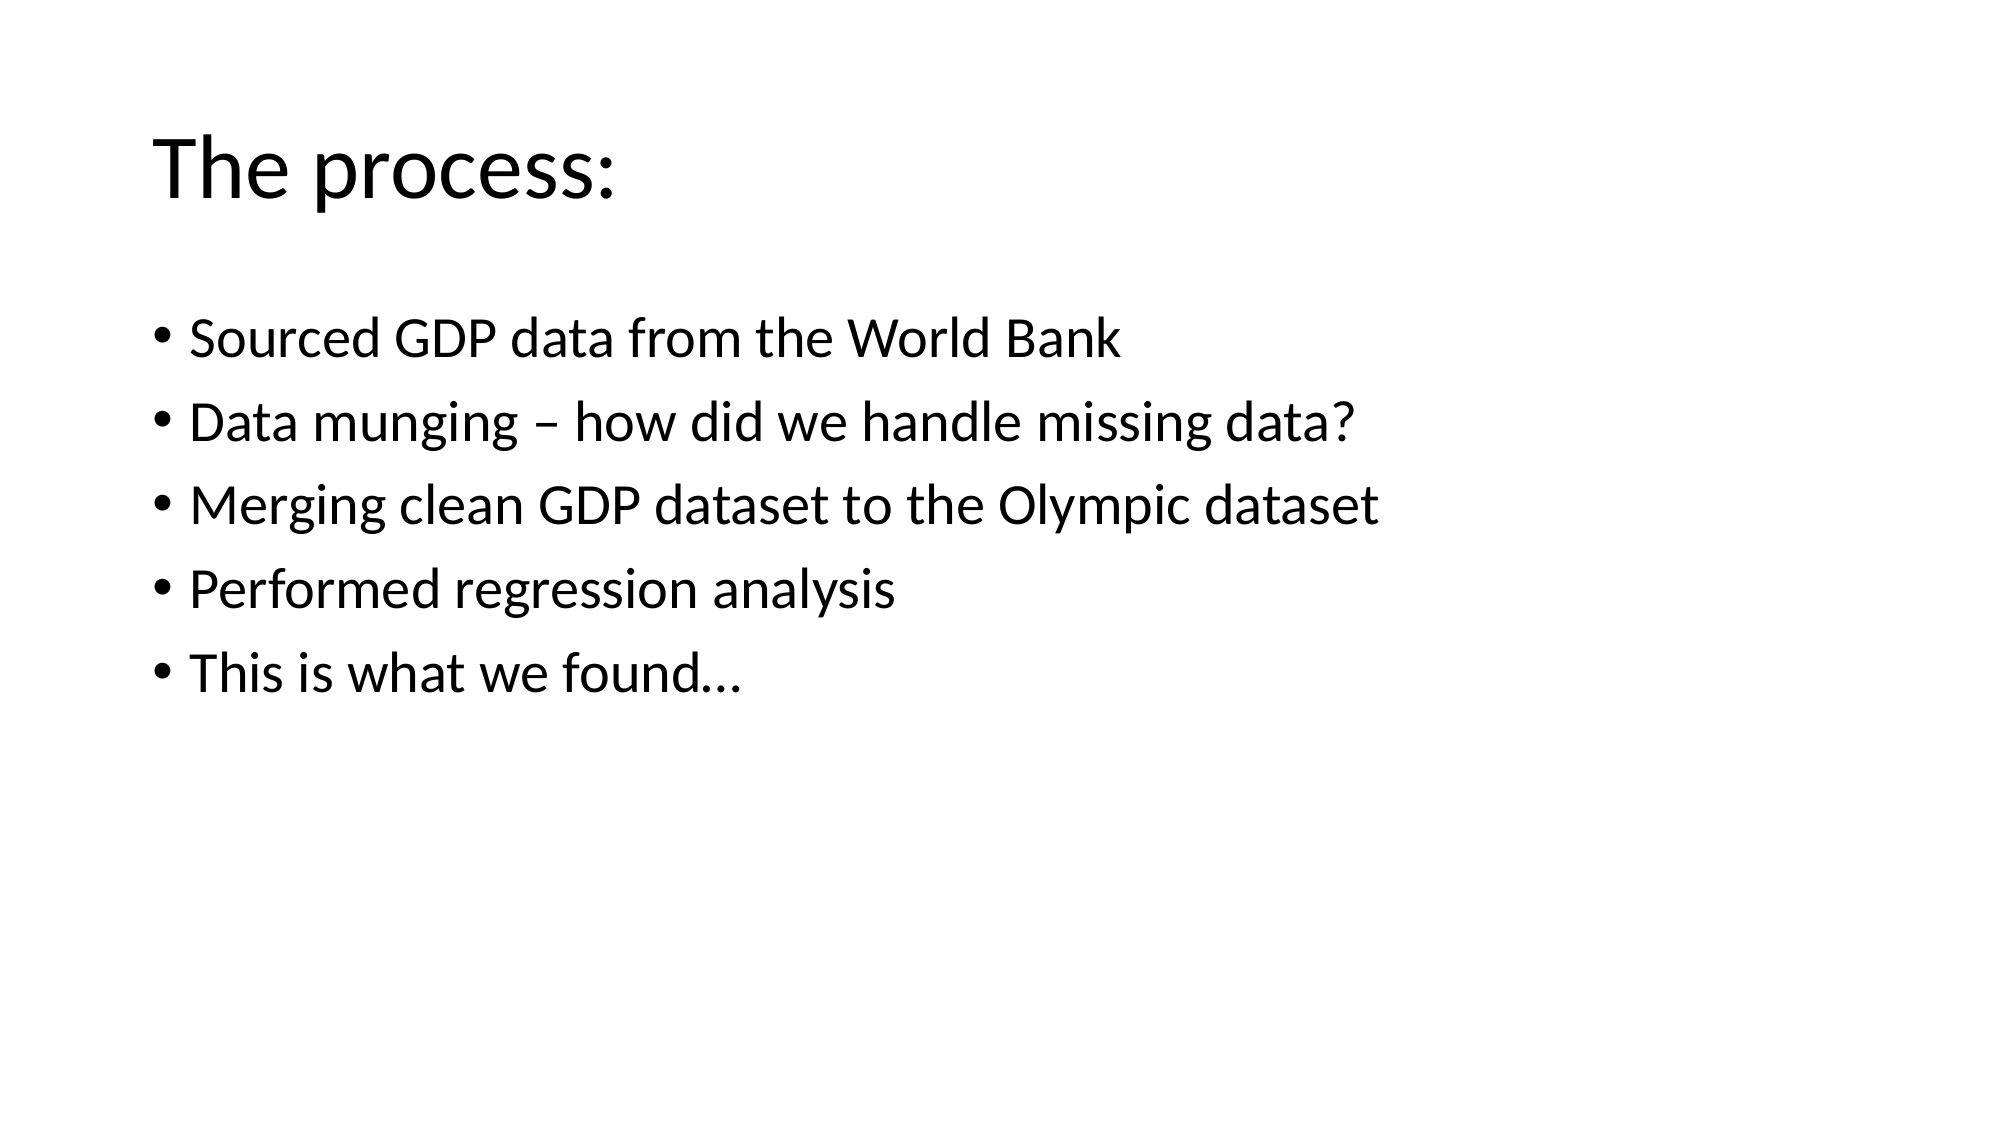

# The process:
Sourced GDP data from the World Bank
Data munging – how did we handle missing data?
Merging clean GDP dataset to the Olympic dataset
Performed regression analysis
This is what we found…